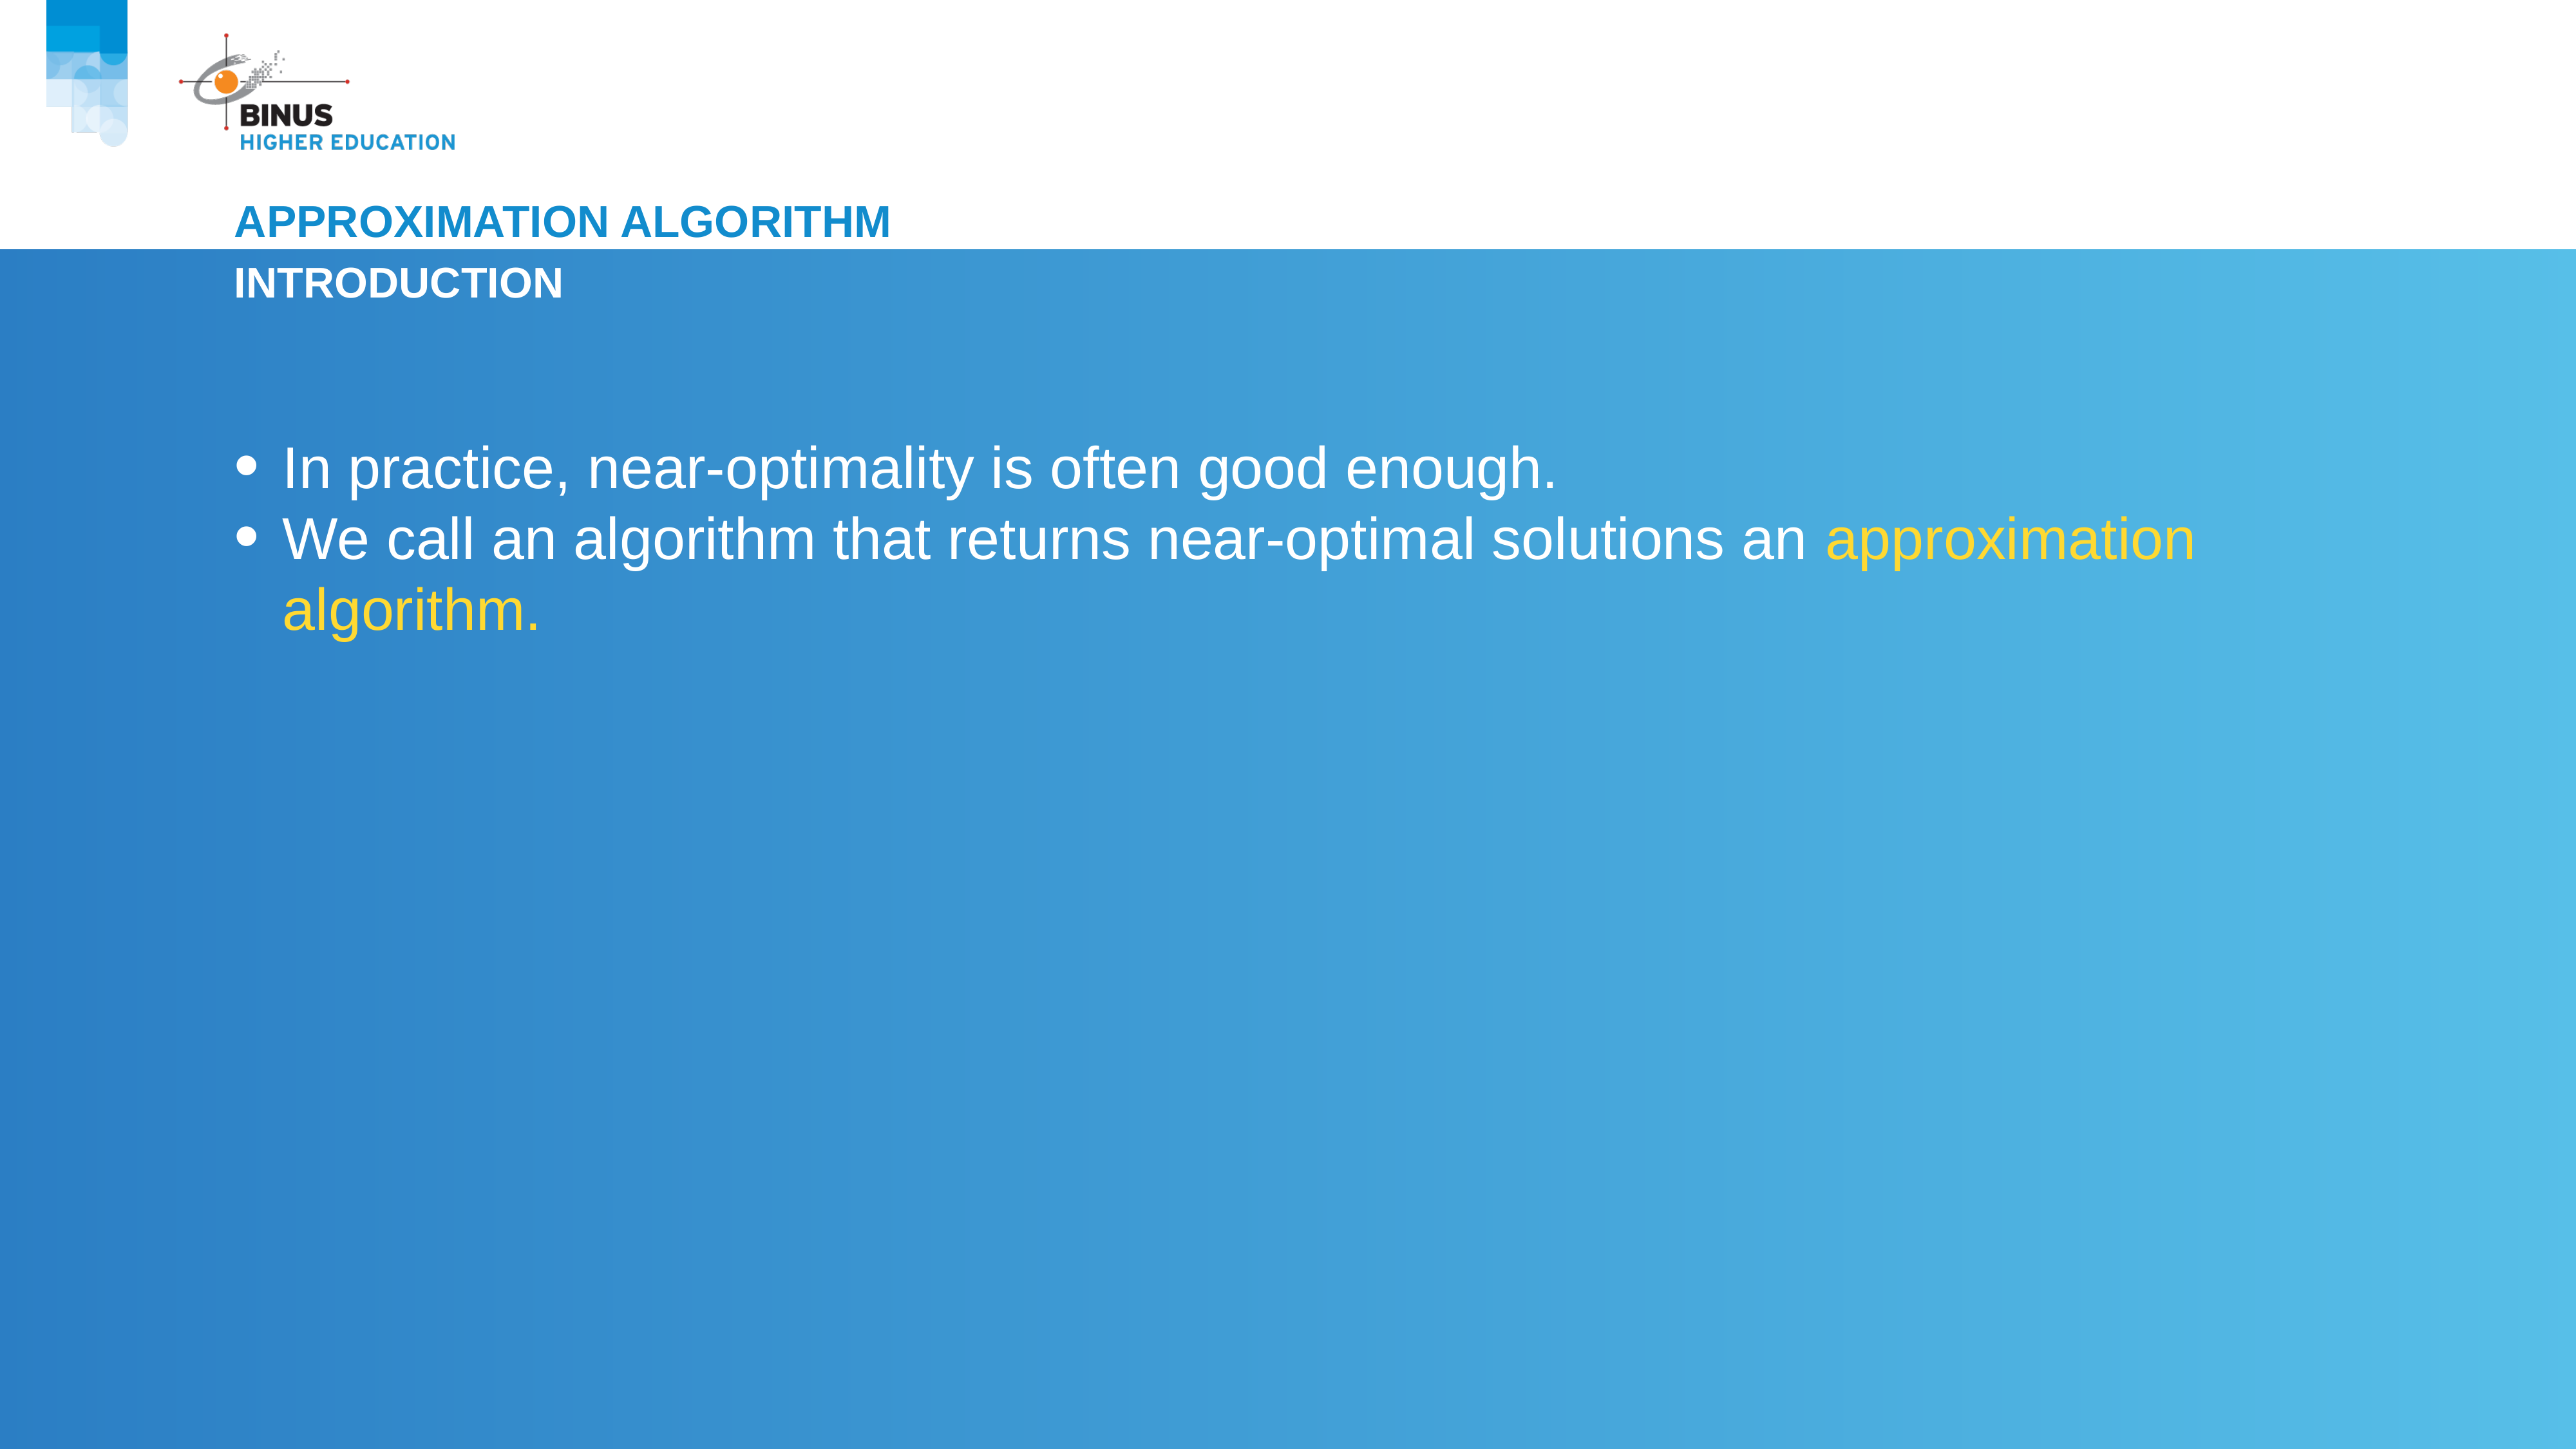

# approximation Algorithm
Introduction
In practice, near-optimality is often good enough.
We call an algorithm that returns near-optimal solutions an approximation algorithm.